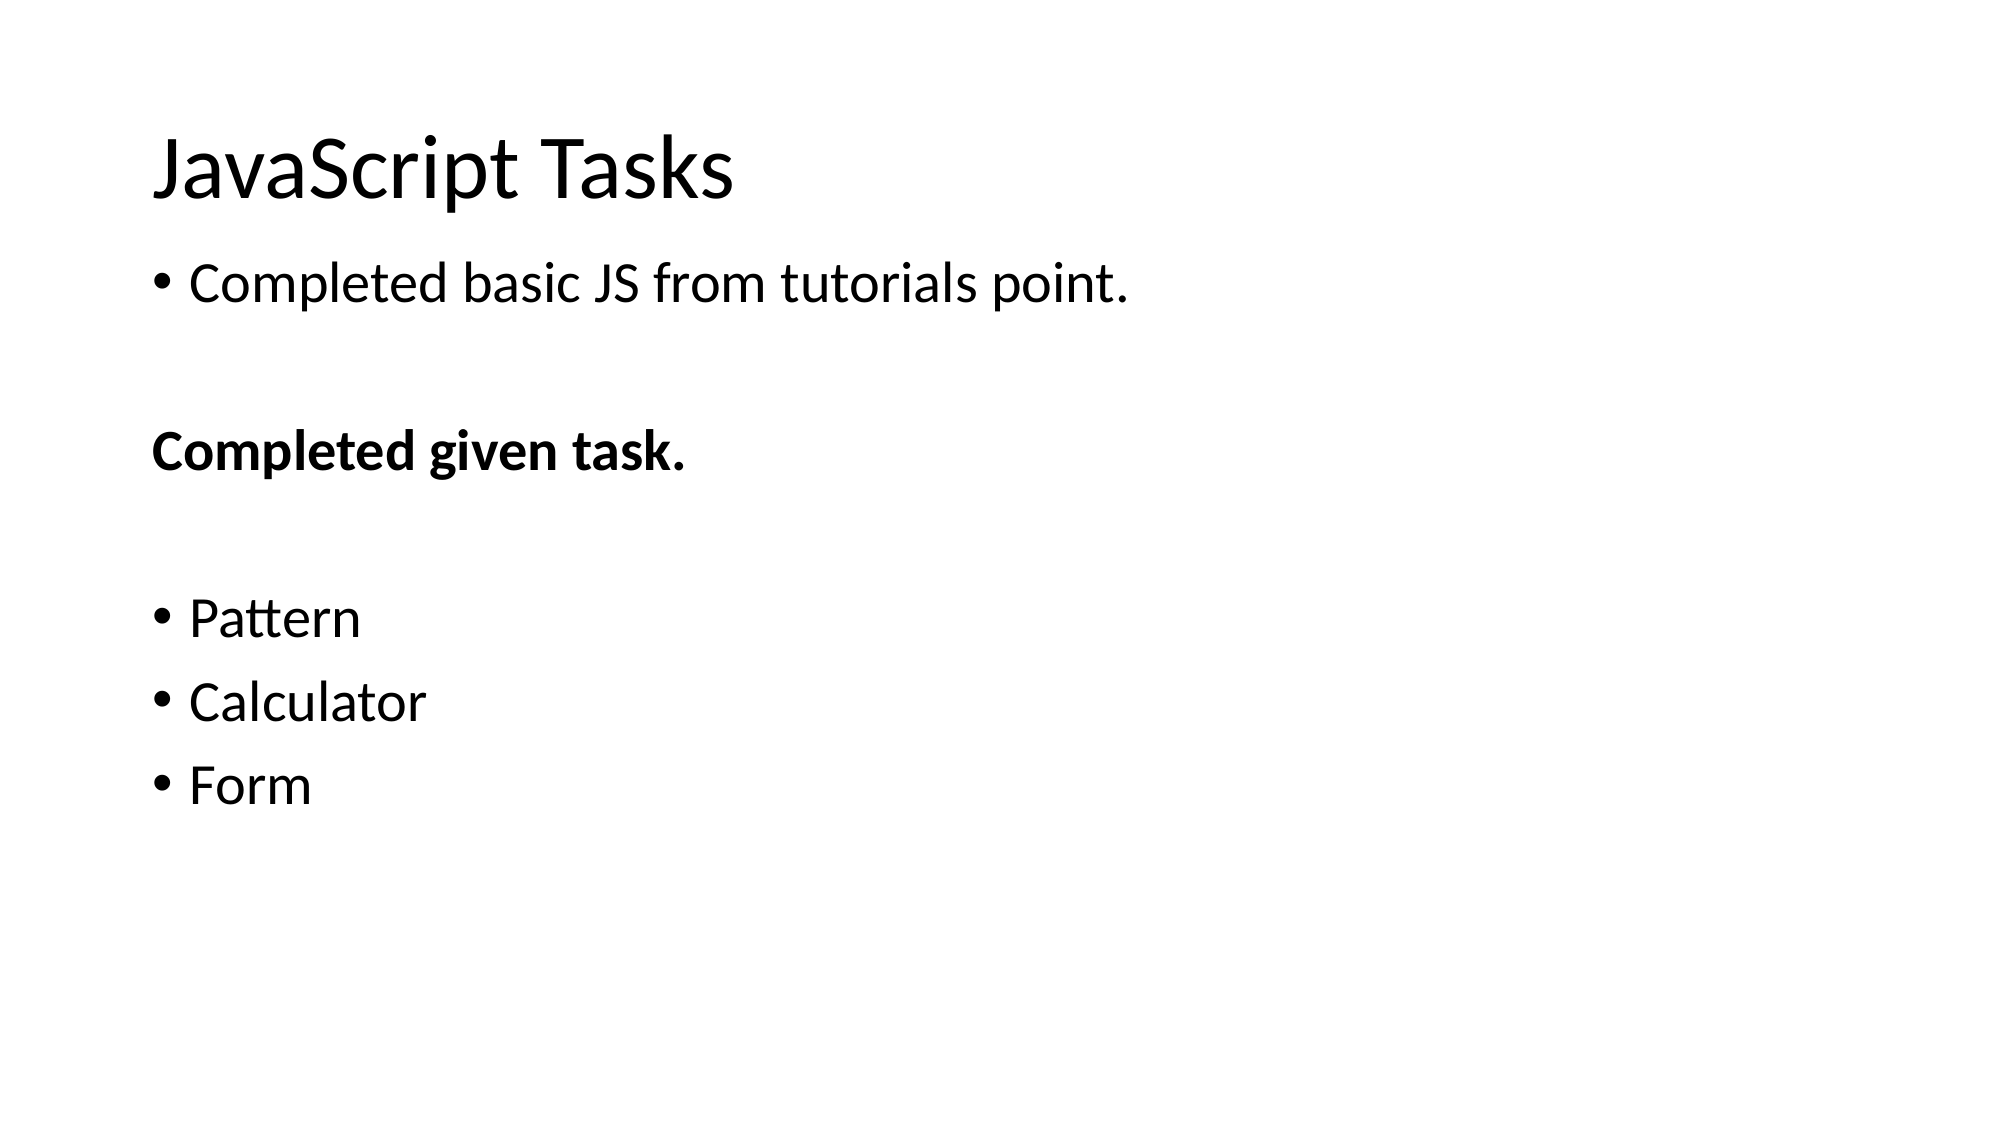

# JavaScript Tasks
Completed basic JS from tutorials point.

Completed given task.

Pattern
Calculator
Form